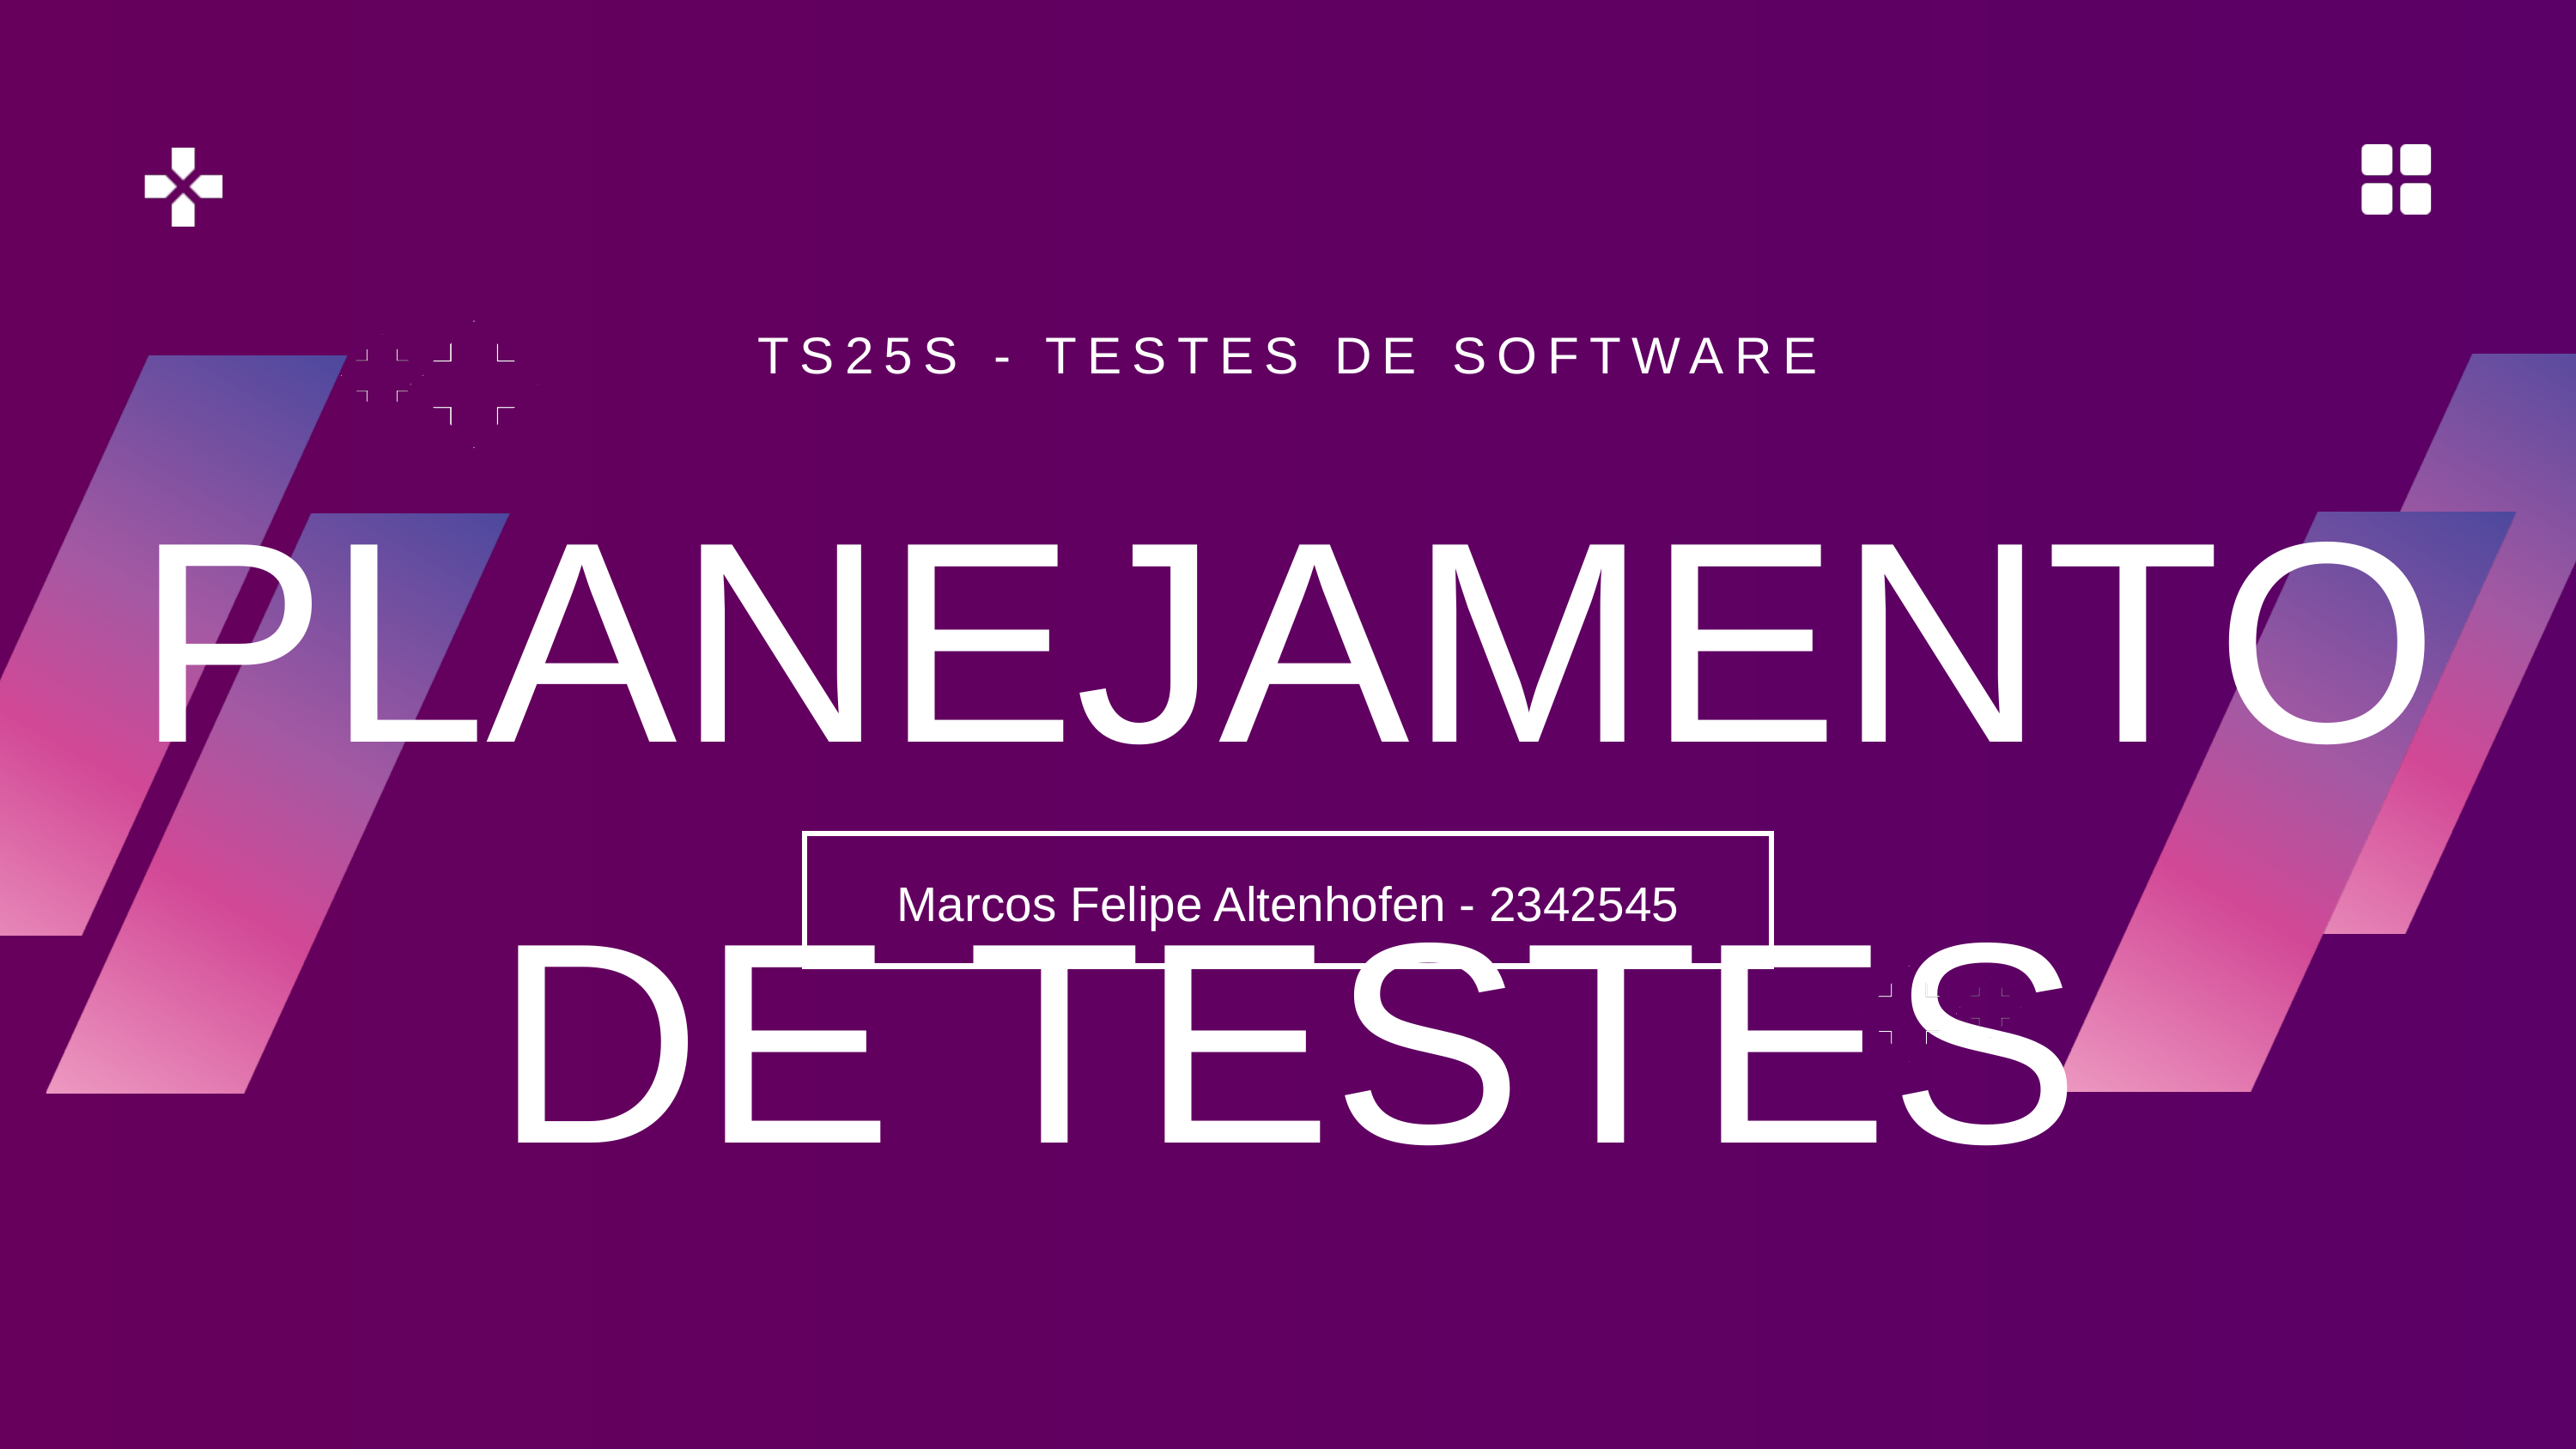

TS25S - TESTES DE SOFTWARE

PLANEJAMENTO DE TESTES

Marcos Felipe Altenhofen - 2342545